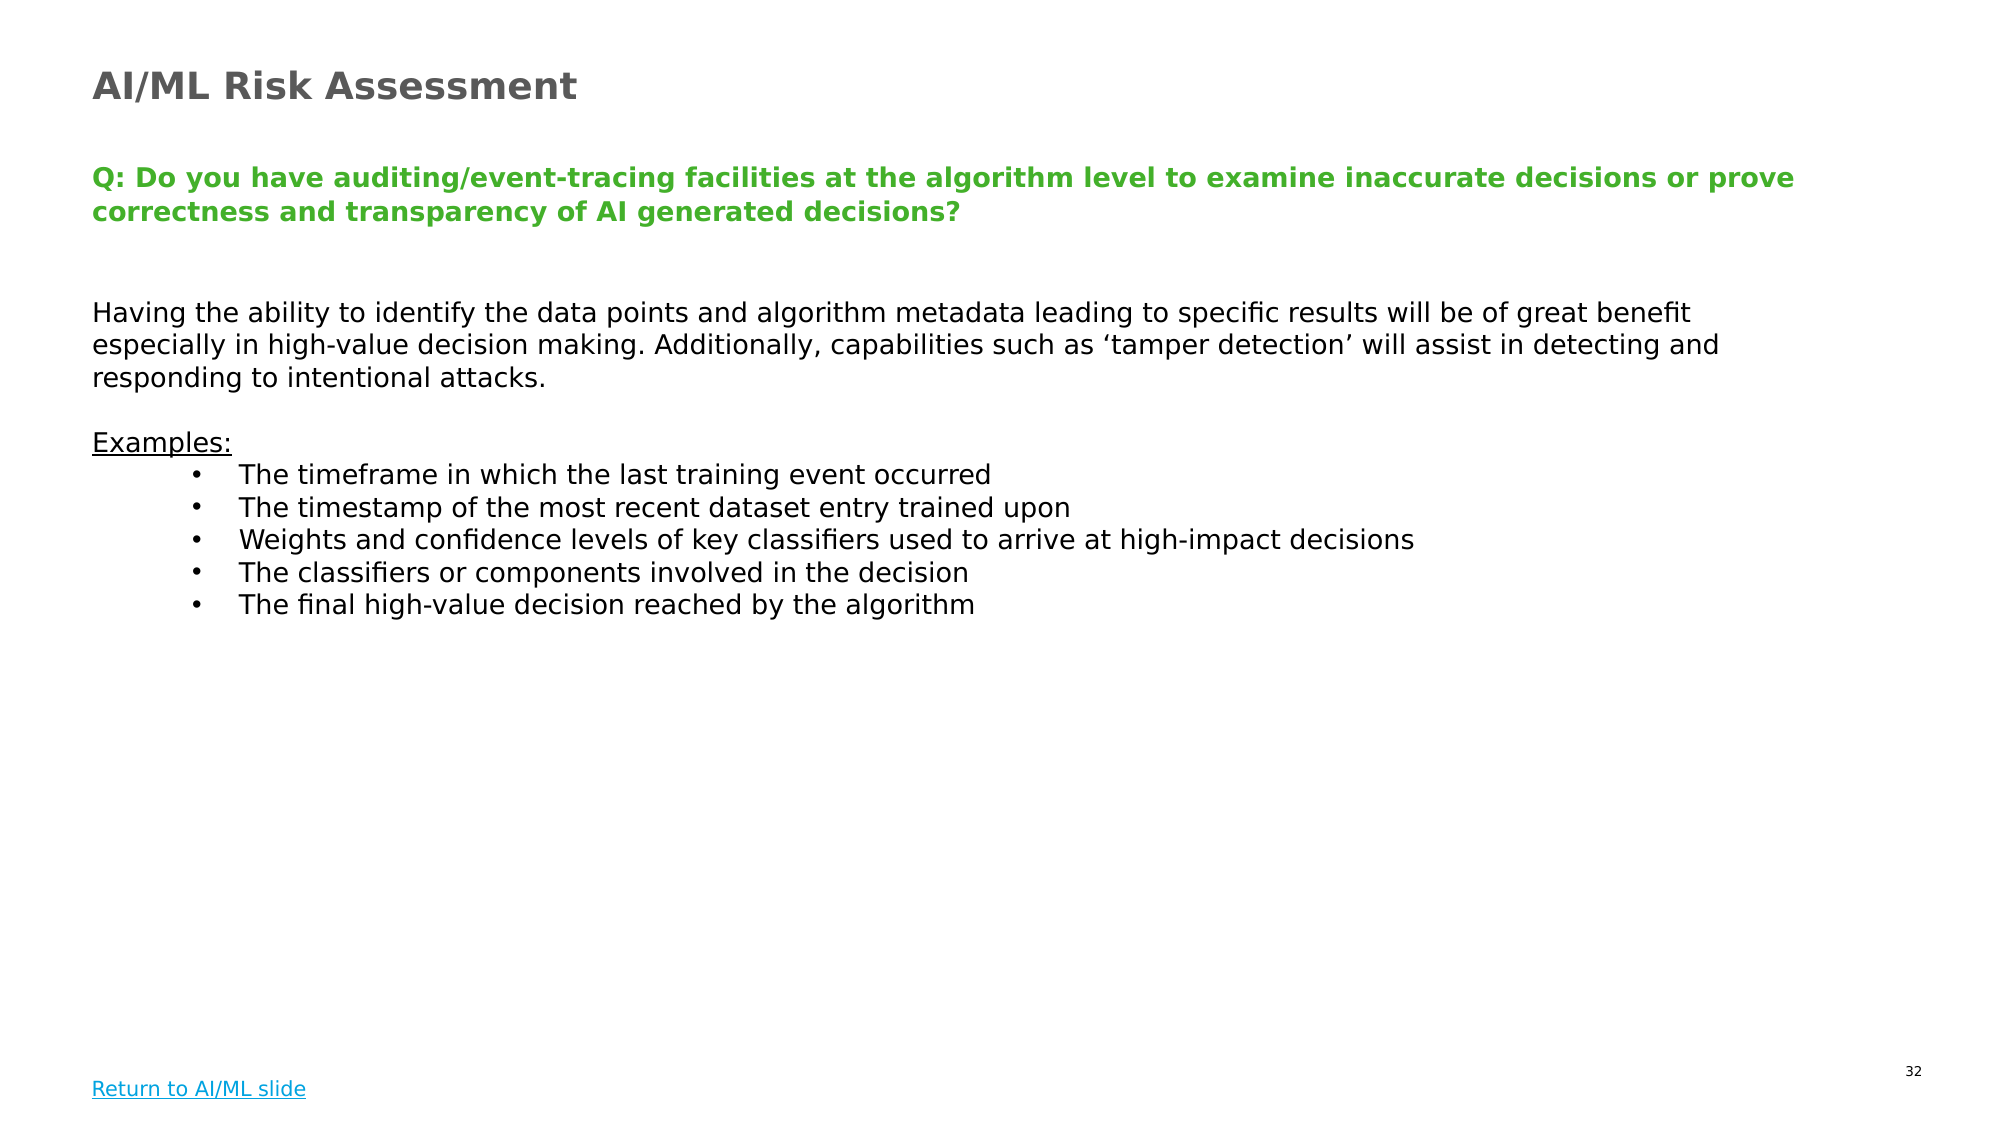

AI/ML Risk Assessment
Q: Do you have auditing/event-tracing facilities at the algorithm level to examine inaccurate decisions or prove correctness and transparency of AI generated decisions?

Having the ability to identify the data points and algorithm metadata leading to specific results will be of great benefit especially in high-value decision making. Additionally, capabilities such as ‘tamper detection’ will assist in detecting and responding to intentional attacks.

Examples:
The timeframe in which the last training event occurred
The timestamp of the most recent dataset entry trained upon
Weights and confidence levels of key classifiers used to arrive at high-impact decisions
The classifiers or components involved in the decision
The final high-value decision reached by the algorithm

Return to AI/ML slide